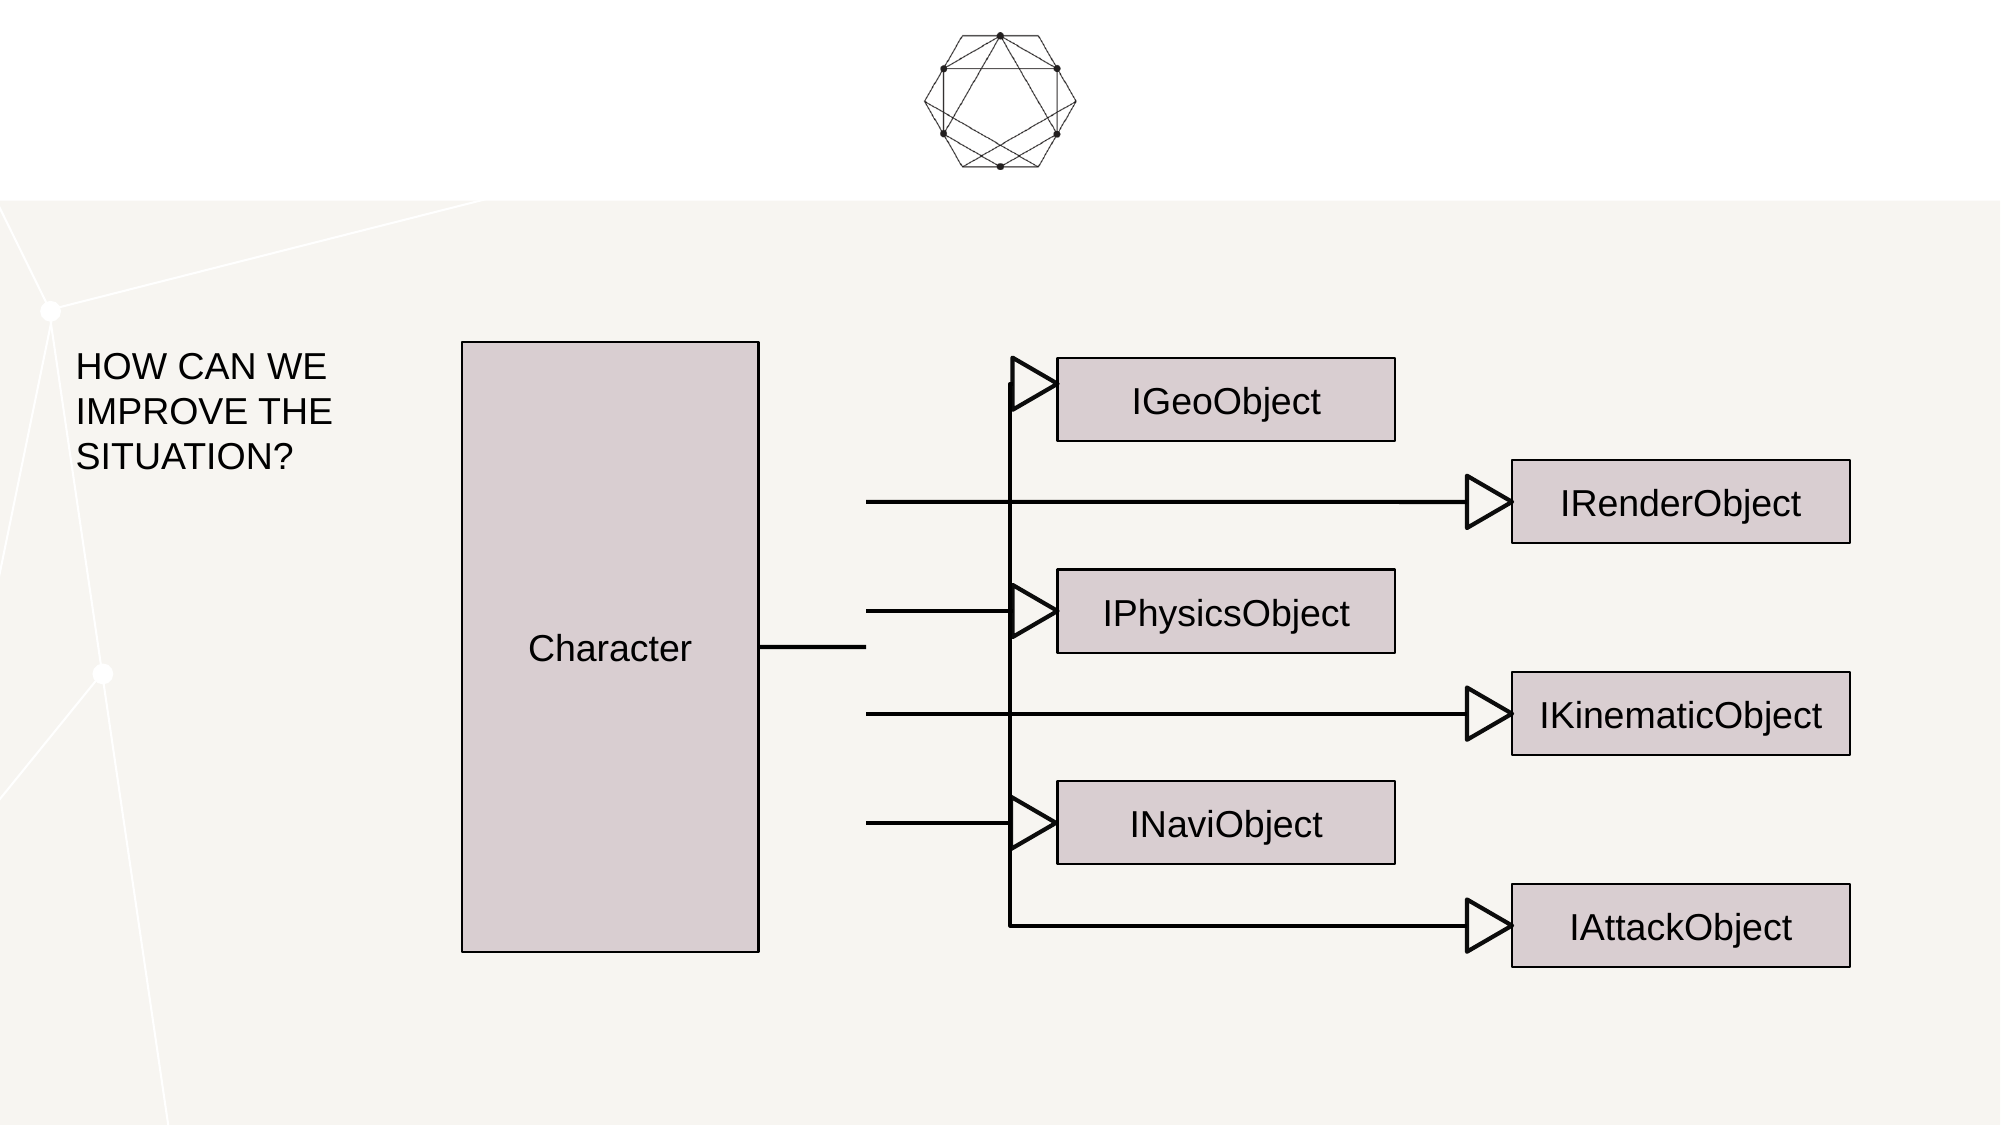

# How can we improve the situation?
Character
IGeoObject

IRenderObject

IPhysicsObject

IKinematicObject

INaviObject

IAttackObject